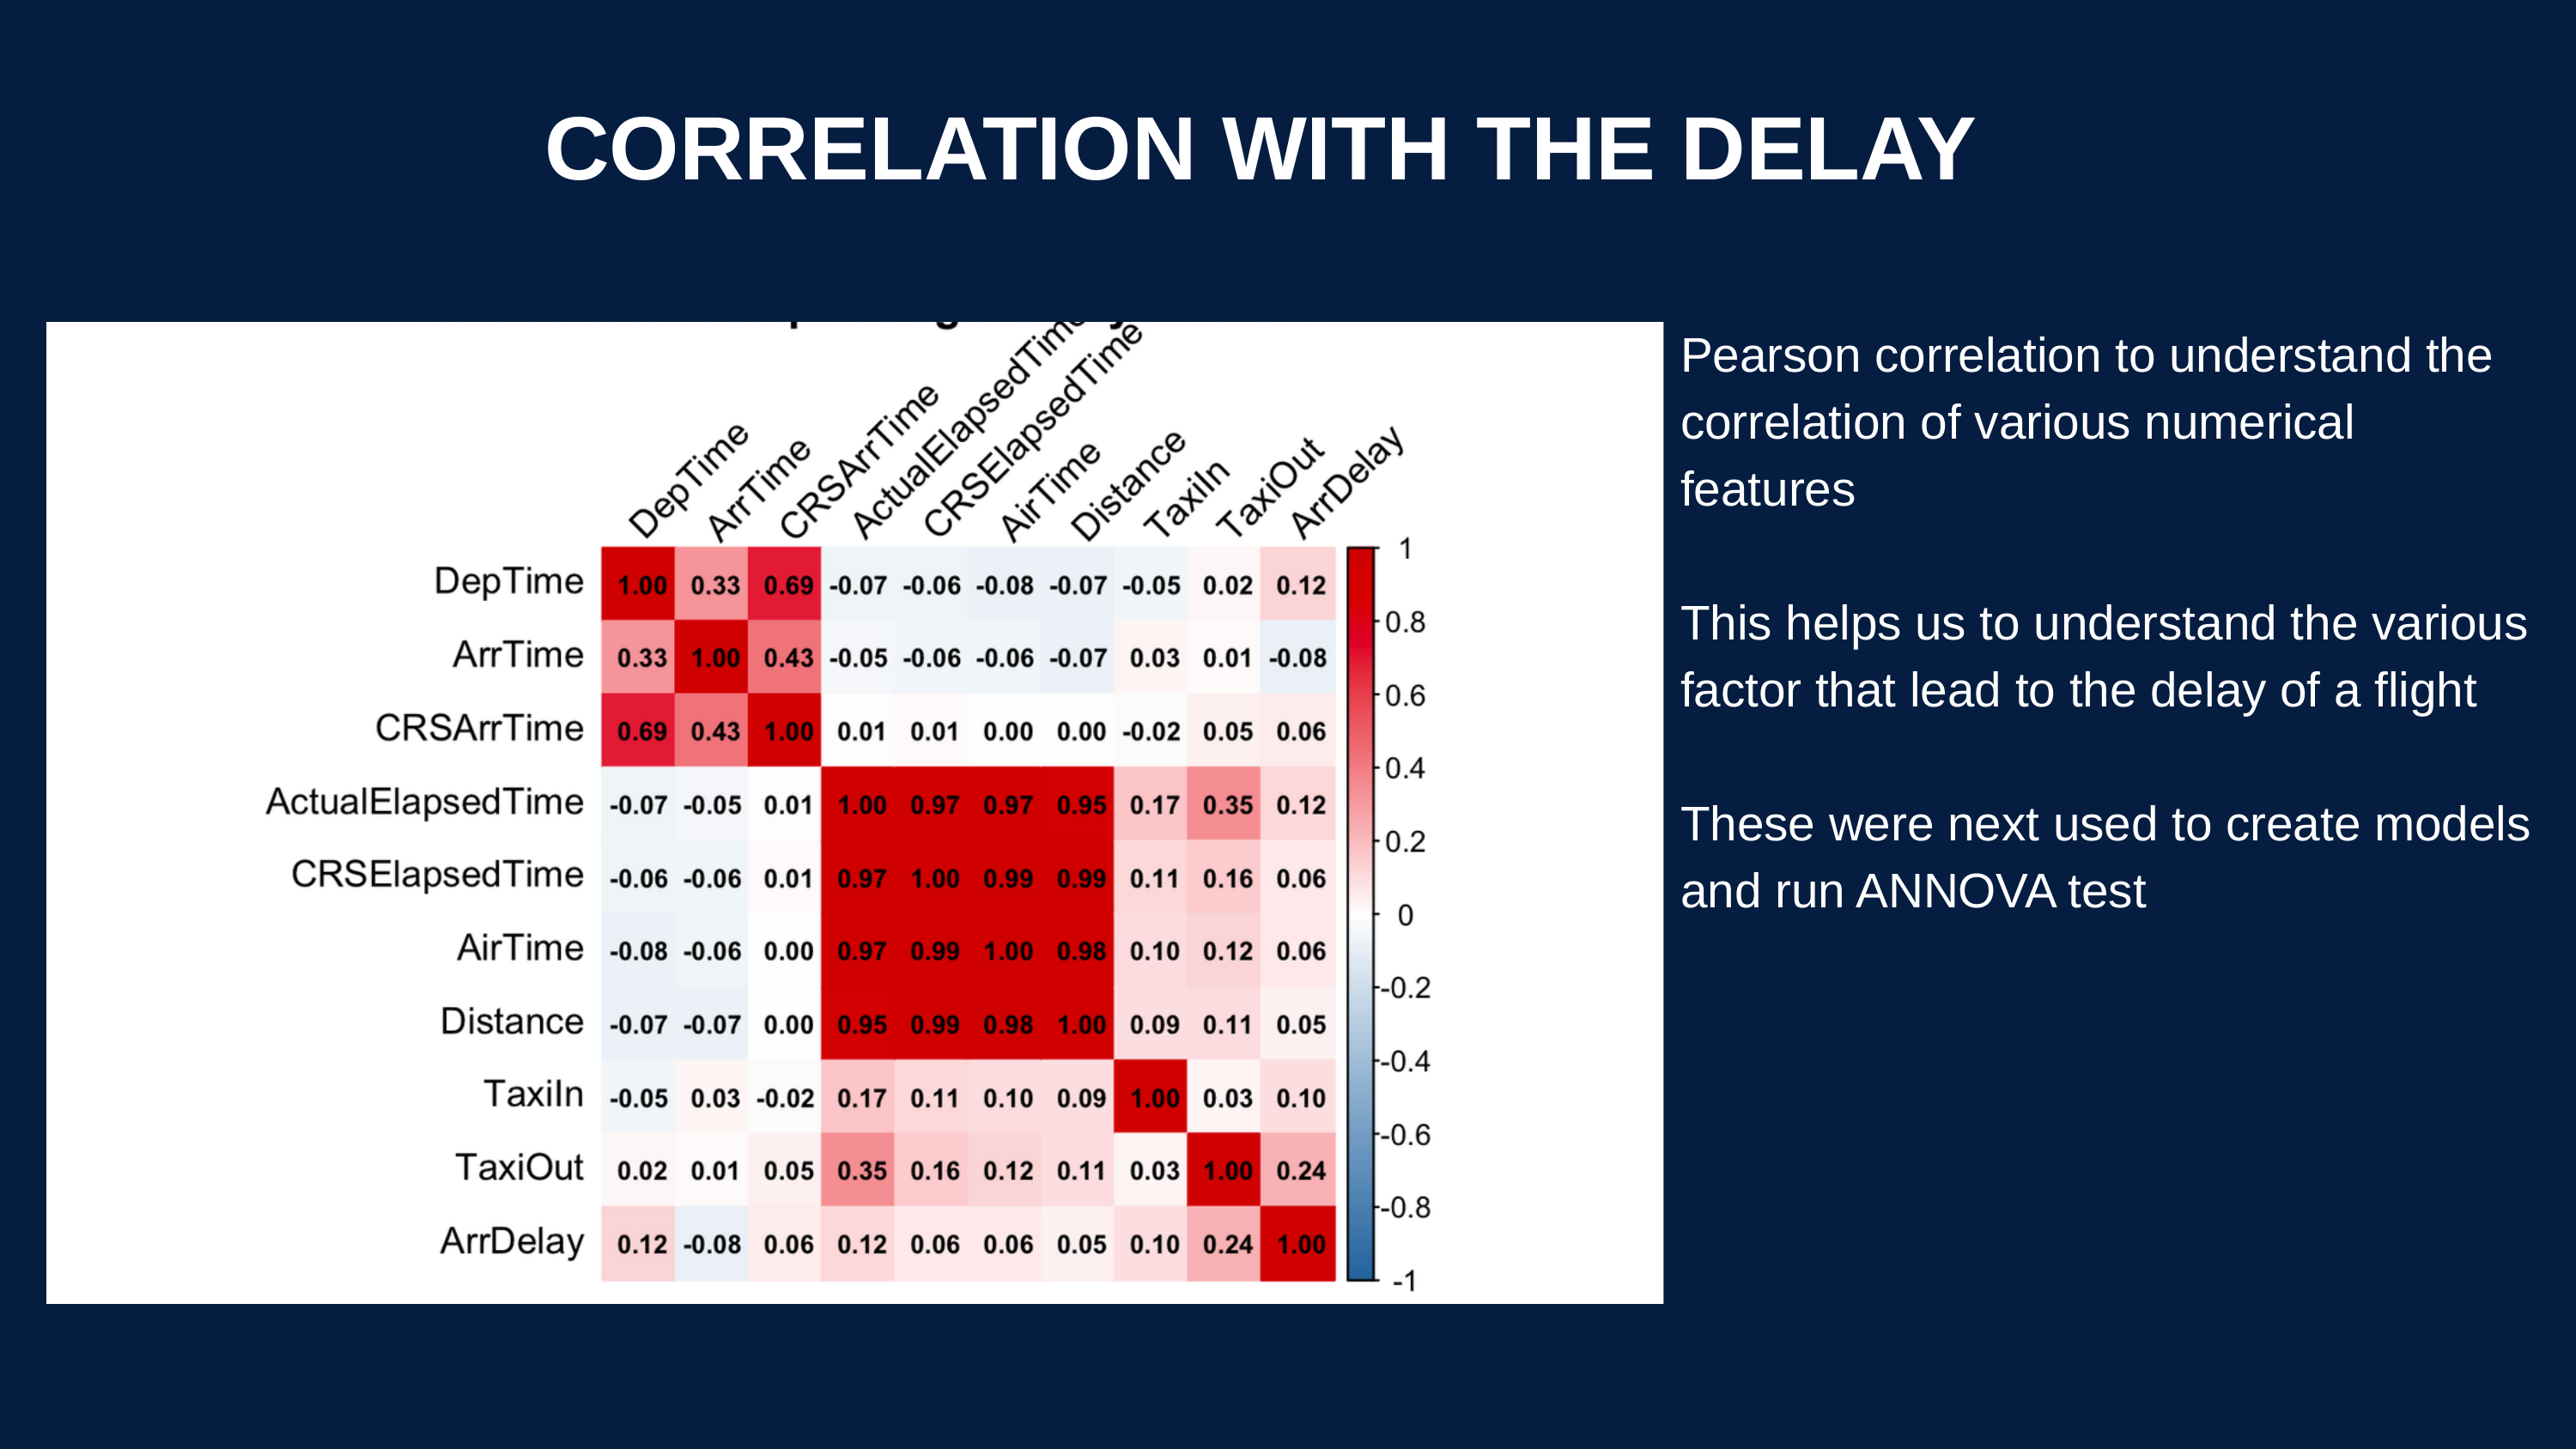

CORRELATION WITH THE DELAY
Pearson correlation to understand the correlation of various numerical features

This helps us to understand the various factor that lead to the delay of a flight

These were next used to create models and run ANNOVA test